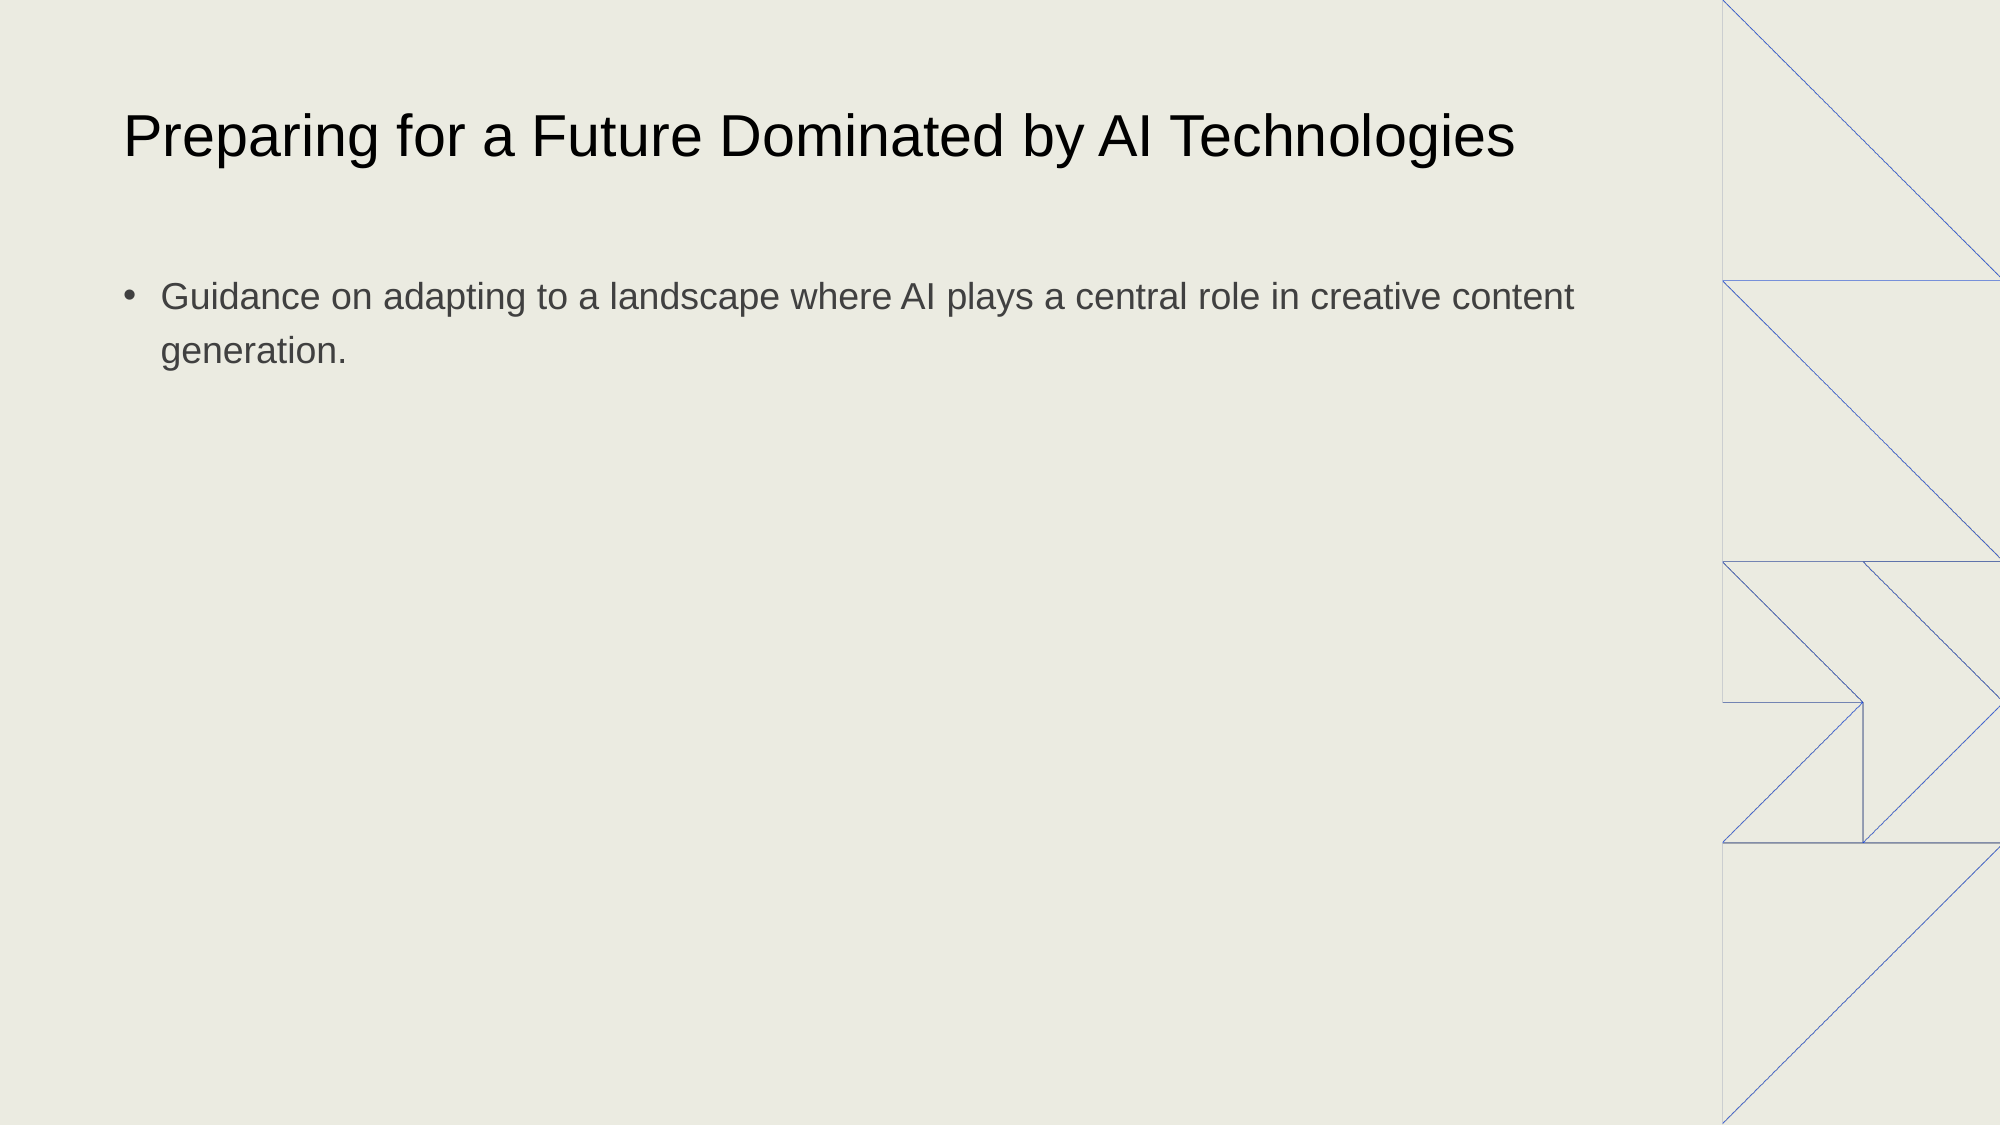

# Preparing for a Future Dominated by AI Technologies
Guidance on adapting to a landscape where AI plays a central role in creative content generation.